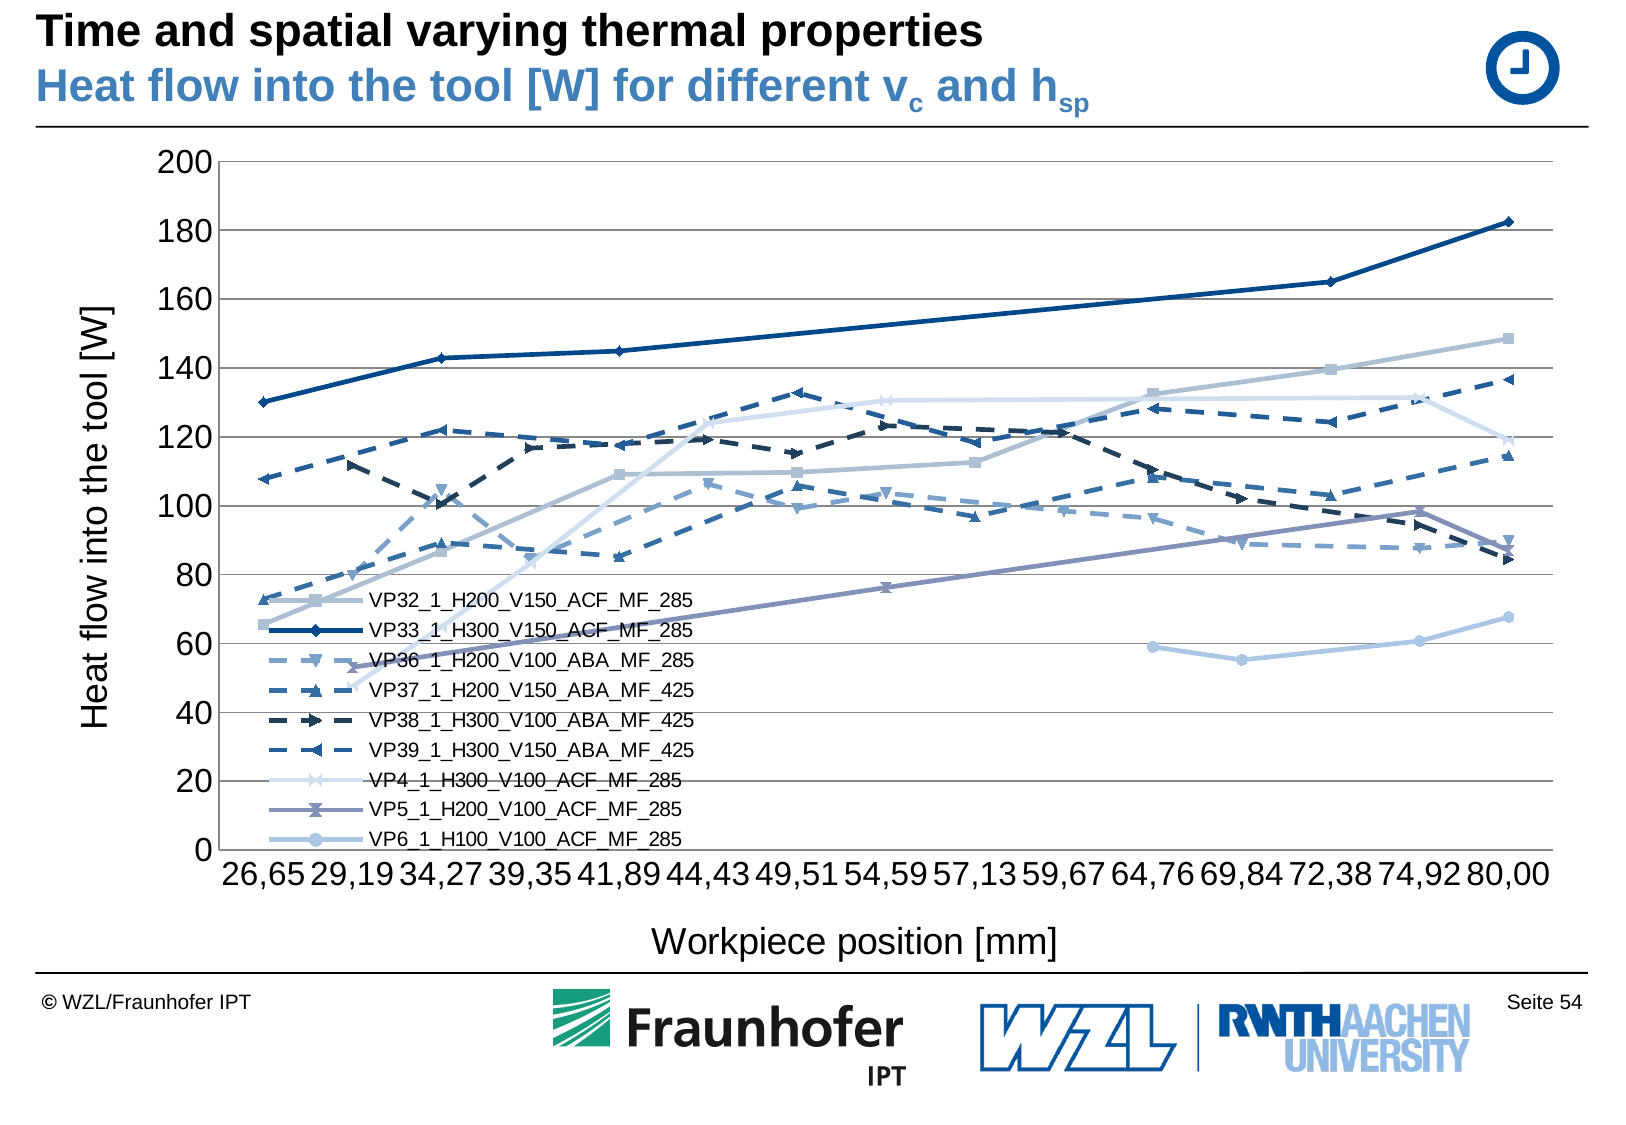

# Time and spatial varying thermal properties Heat flow into the tool [W] for different vc and hsp

### Chart

| Category | VP32_1_H200_V150_ACF_MF_285 | VP33_1_H300_V150_ACF_MF_285 | VP36_1_H200_V100_ABA_MF_285 | VP37_1_H200_V150_ABA_MF_425 | VP38_1_H300_V100_ABA_MF_425 | VP39_1_H300_V150_ABA_MF_425 | VP4_1_H300_V100_ACF_MF_285 | VP5_1_H200_V100_ACF_MF_285 | VP6_1_H100_V100_ACF_MF_285 |
|---|---|---|---|---|---|---|---|---|---|
| 26,65 | 65.5839390214807 | 130.104752509115 | None | 72.84615421674701 | None | 107.7730878255228 | None | None | None |
| 29,19 | None | None | 79.80333813633649 | None | 111.743770583187 | None | 47.5744298935501 | 53.0802798385142 | None |
| 34,27 | 86.8098140743849 | 142.86276017864202 | 104.53513292333 | 89.2887082101949 | 100.50624770028979 | 121.99365038051499 | 64.8221757407148 | None | None |
| 39,35 | None | None | 84.47061229911779 | None | 116.73213277345799 | None | 83.21819796786039 | None | None |
| 41,89 | 109.1073495626681 | 144.924922534126 | None | 85.30617620253659 | None | 117.518431168026 | None | None | None |
| 44,43 | None | None | 106.29271205326499 | None | 119.227584702215 | None | 123.98459922219199 | None | None |
| 49,51 | 109.7054515084413 | None | 99.2006591626695 | 105.8772212297988 | 115.18499775825799 | 132.829768317314 | None | None | None |
| 54,59 | None | None | 103.6522484669776 | None | 123.227646447992 | None | 130.587561800118 | 76.2591851613999 | None |
| 57,13 | 112.6048345090785 | None | None | 96.84463520779511 | None | 118.324780801818 | None | None | None |
| 59,67 | None | None | 98.4563279452502 | None | 121.20418399287 | None | None | None | None |
| 64,76 | 132.385736250686 | None | 96.33776764391419 | 108.39744545472499 | 110.507282835323 | 128.204050962946 | None | None | 59.0143983855043 |
| 69,84 | None | None | 88.84847953985819 | None | 102.114552804463 | None | None | None | 55.2371321426251 |
| 72,38 | 139.512311371809 | 165.030587332485 | None | 103.06619965546429 | None | 124.28257939434799 | None | None | None |
| 74,92 | None | None | 87.6501311561504 | None | 94.39004144391019 | None | 131.415290153863 | 98.3488856525144 | 60.710104808339 |
| 80,00 | 148.525195226852 | 182.46969896289502 | 89.73636309546319 | 114.61725877645 | 84.4351095020204 | 136.673819939488 | 119.06235237964299 | 87.0270761209041 | 67.6686354339533 |